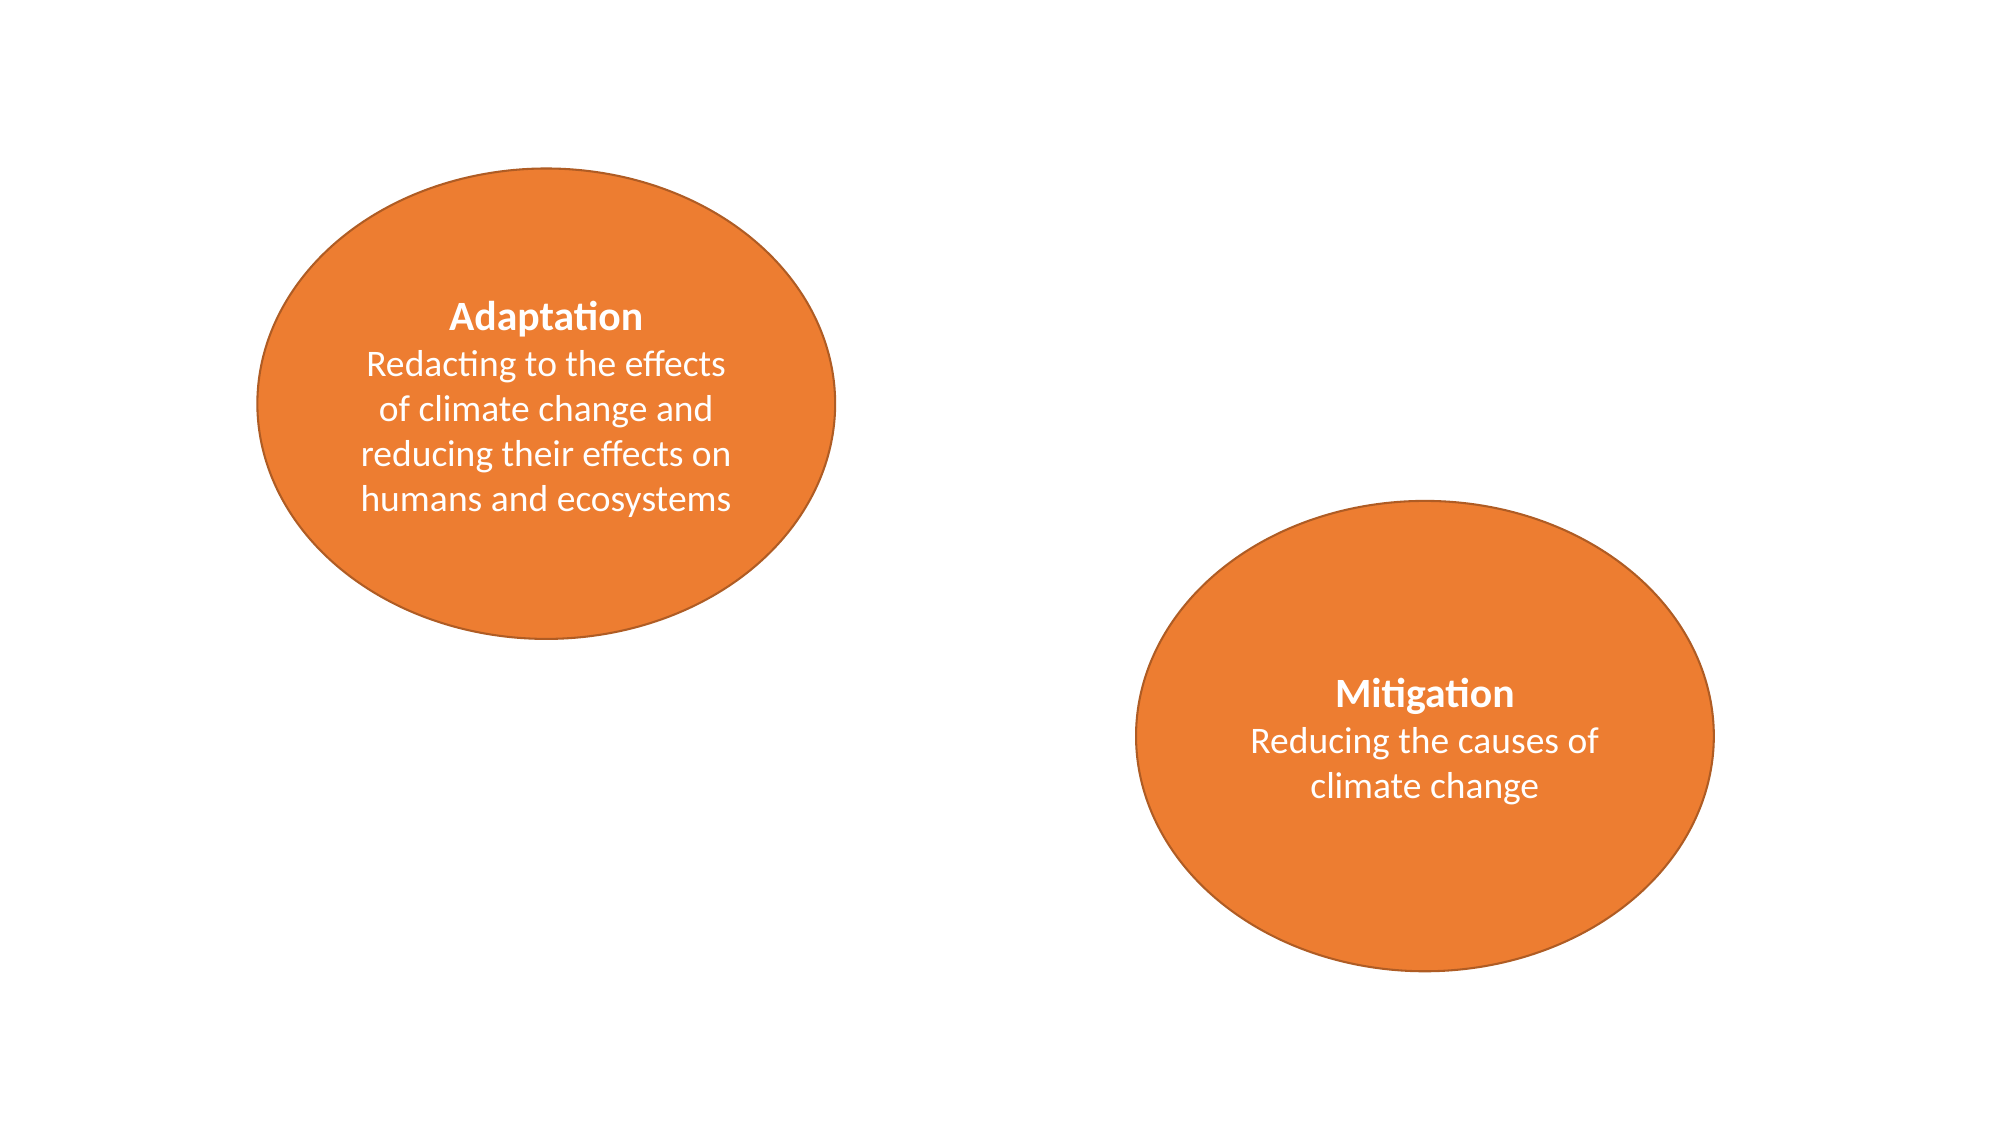

Adaptation
Redacting to the effects of climate change and reducing their effects on humans and ecosystems
Mitigation
Reducing the causes of climate change